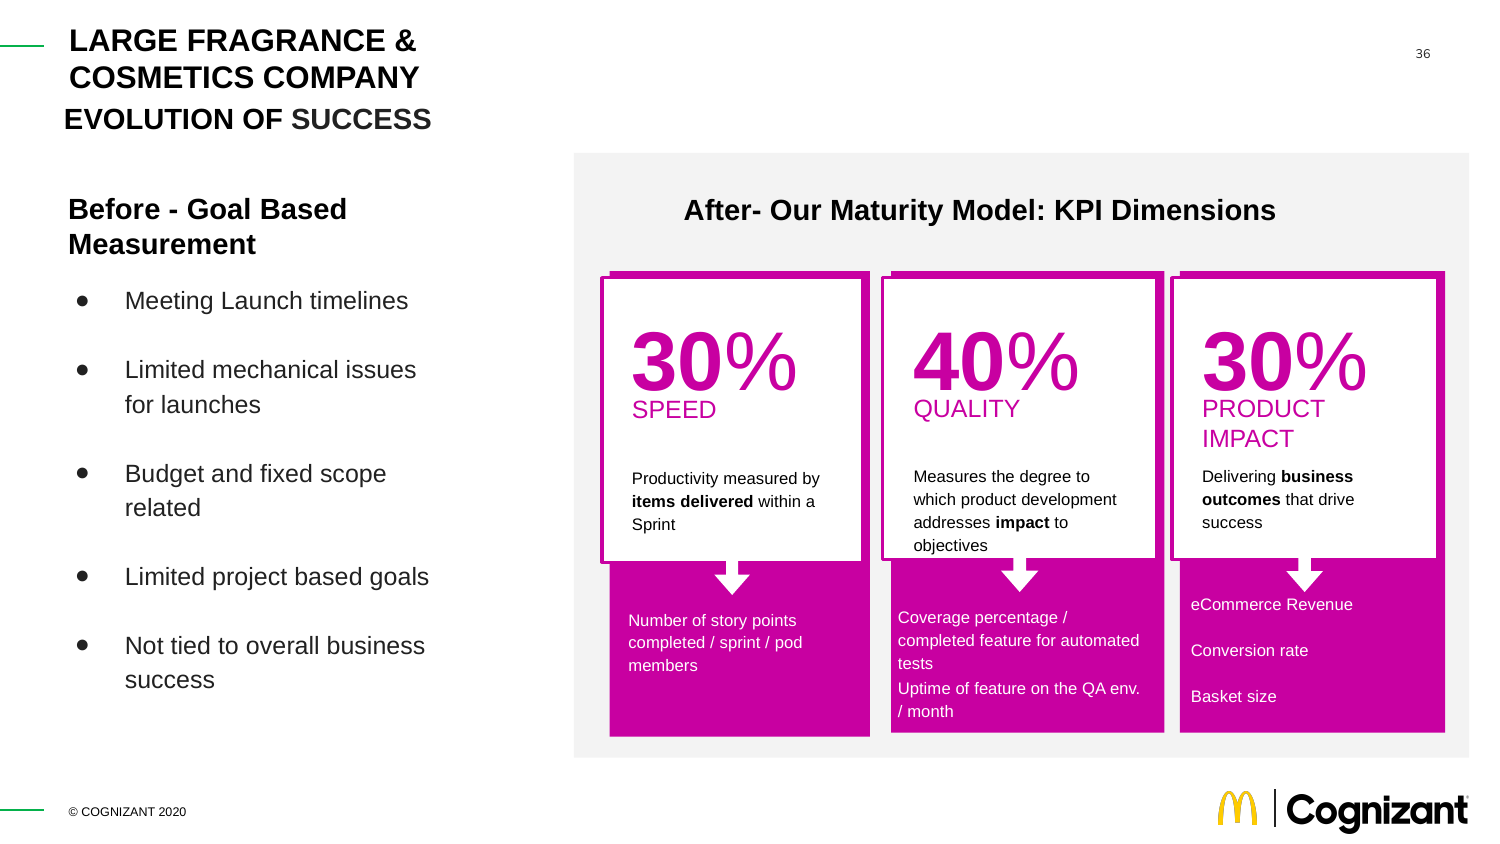

# LARGE FRAGRANCE &
COSMETICS COMPANY
EVOLUTION OF SUCCESS

Before - Goal Based
Measurement
After- Our Maturity Model: KPI Dimensions

Meeting Launch timelines

Limited mechanical issues for launches

Budget and fixed scope related

Limited project based goals

Not tied to overall business success

40%
30%
30%

QUALITY
PRODUCT IMPACT
SPEED
Measures the degree to which product development addresses impact to objectives
Delivering business outcomes that drive success
Productivity measured by items delivered within a Sprint

eCommerce Revenue

Conversion rate

Basket size
Coverage percentage / completed feature for automated tests

Uptime of feature on the QA env. / month
Number of story points completed / sprint / pod members